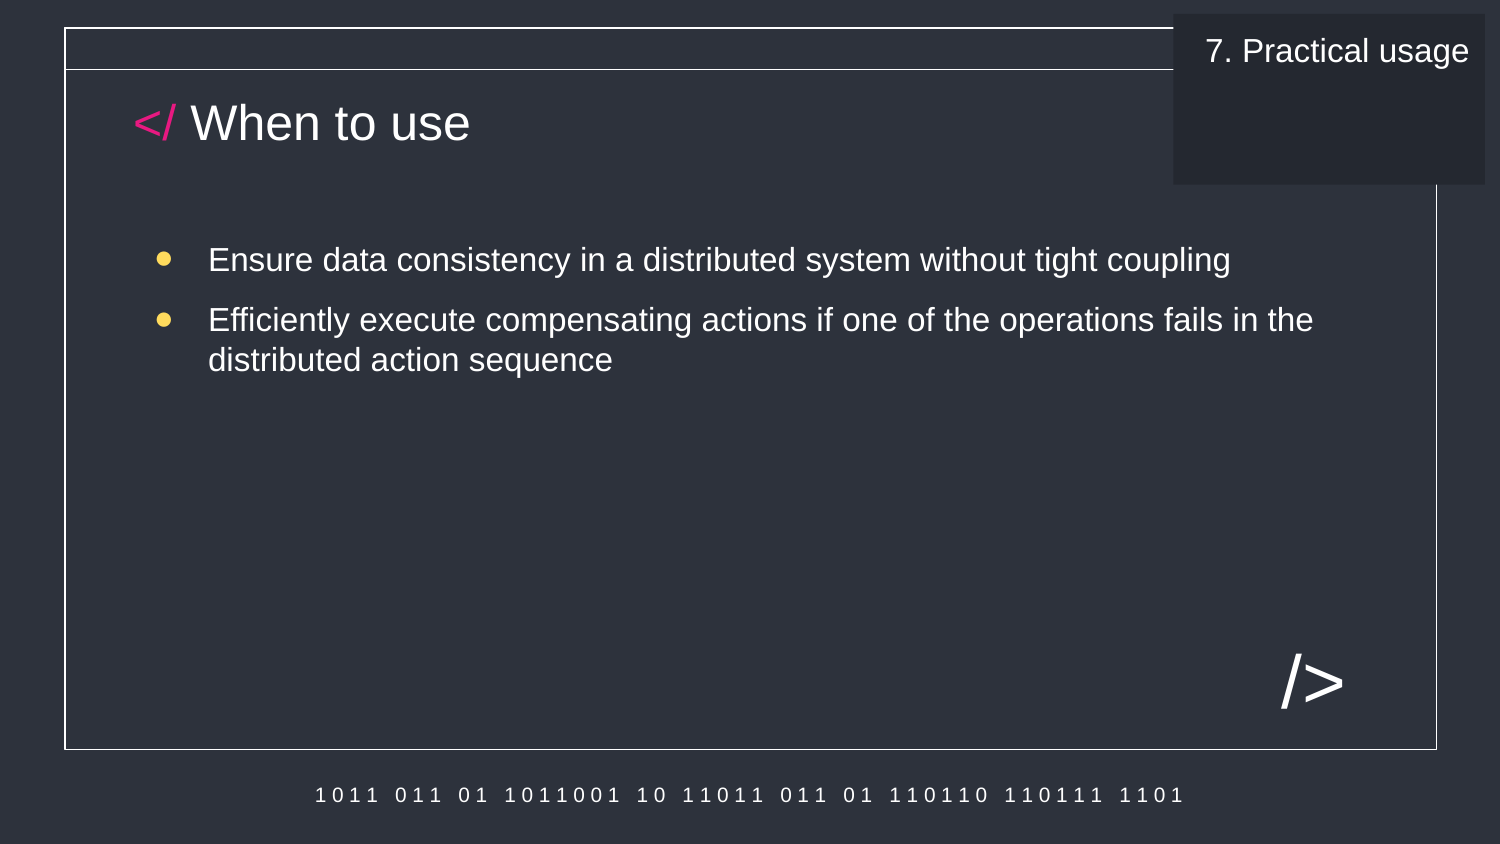

7. Practical usage
# </ When to use
Ensure data consistency in a distributed system without tight coupling
Efficiently execute compensating actions if one of the operations fails in the distributed action sequence
/>